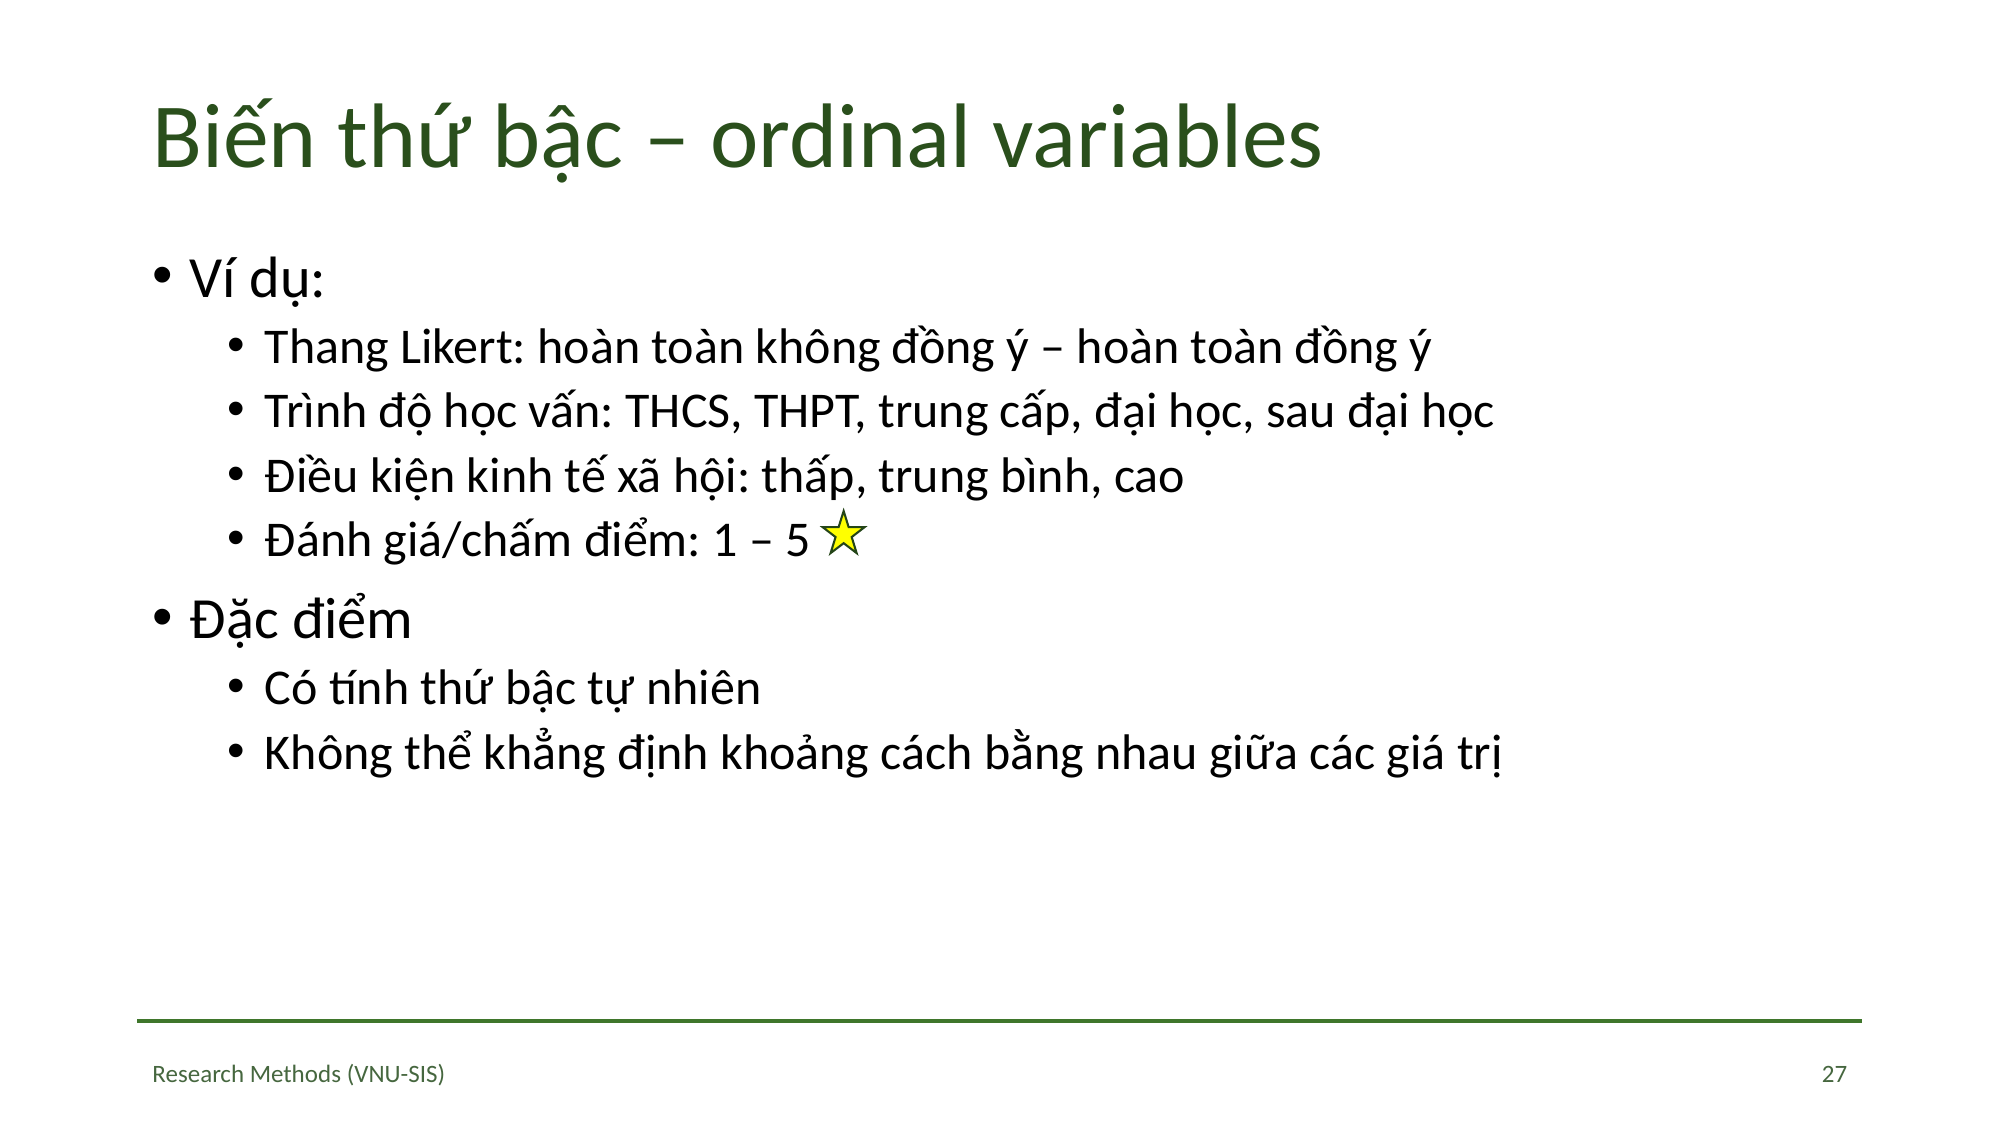

# Biến thứ bậc – ordinal variables
Ví dụ:
Thang Likert: hoàn toàn không đồng ý – hoàn toàn đồng ý
Trình độ học vấn: THCS, THPT, trung cấp, đại học, sau đại học
Điều kiện kinh tế xã hội: thấp, trung bình, cao
Đánh giá/chấm điểm: 1 – 5
Đặc điểm
Có tính thứ bậc tự nhiên
Không thể khẳng định khoảng cách bằng nhau giữa các giá trị

27
Research Methods (VNU-SIS)